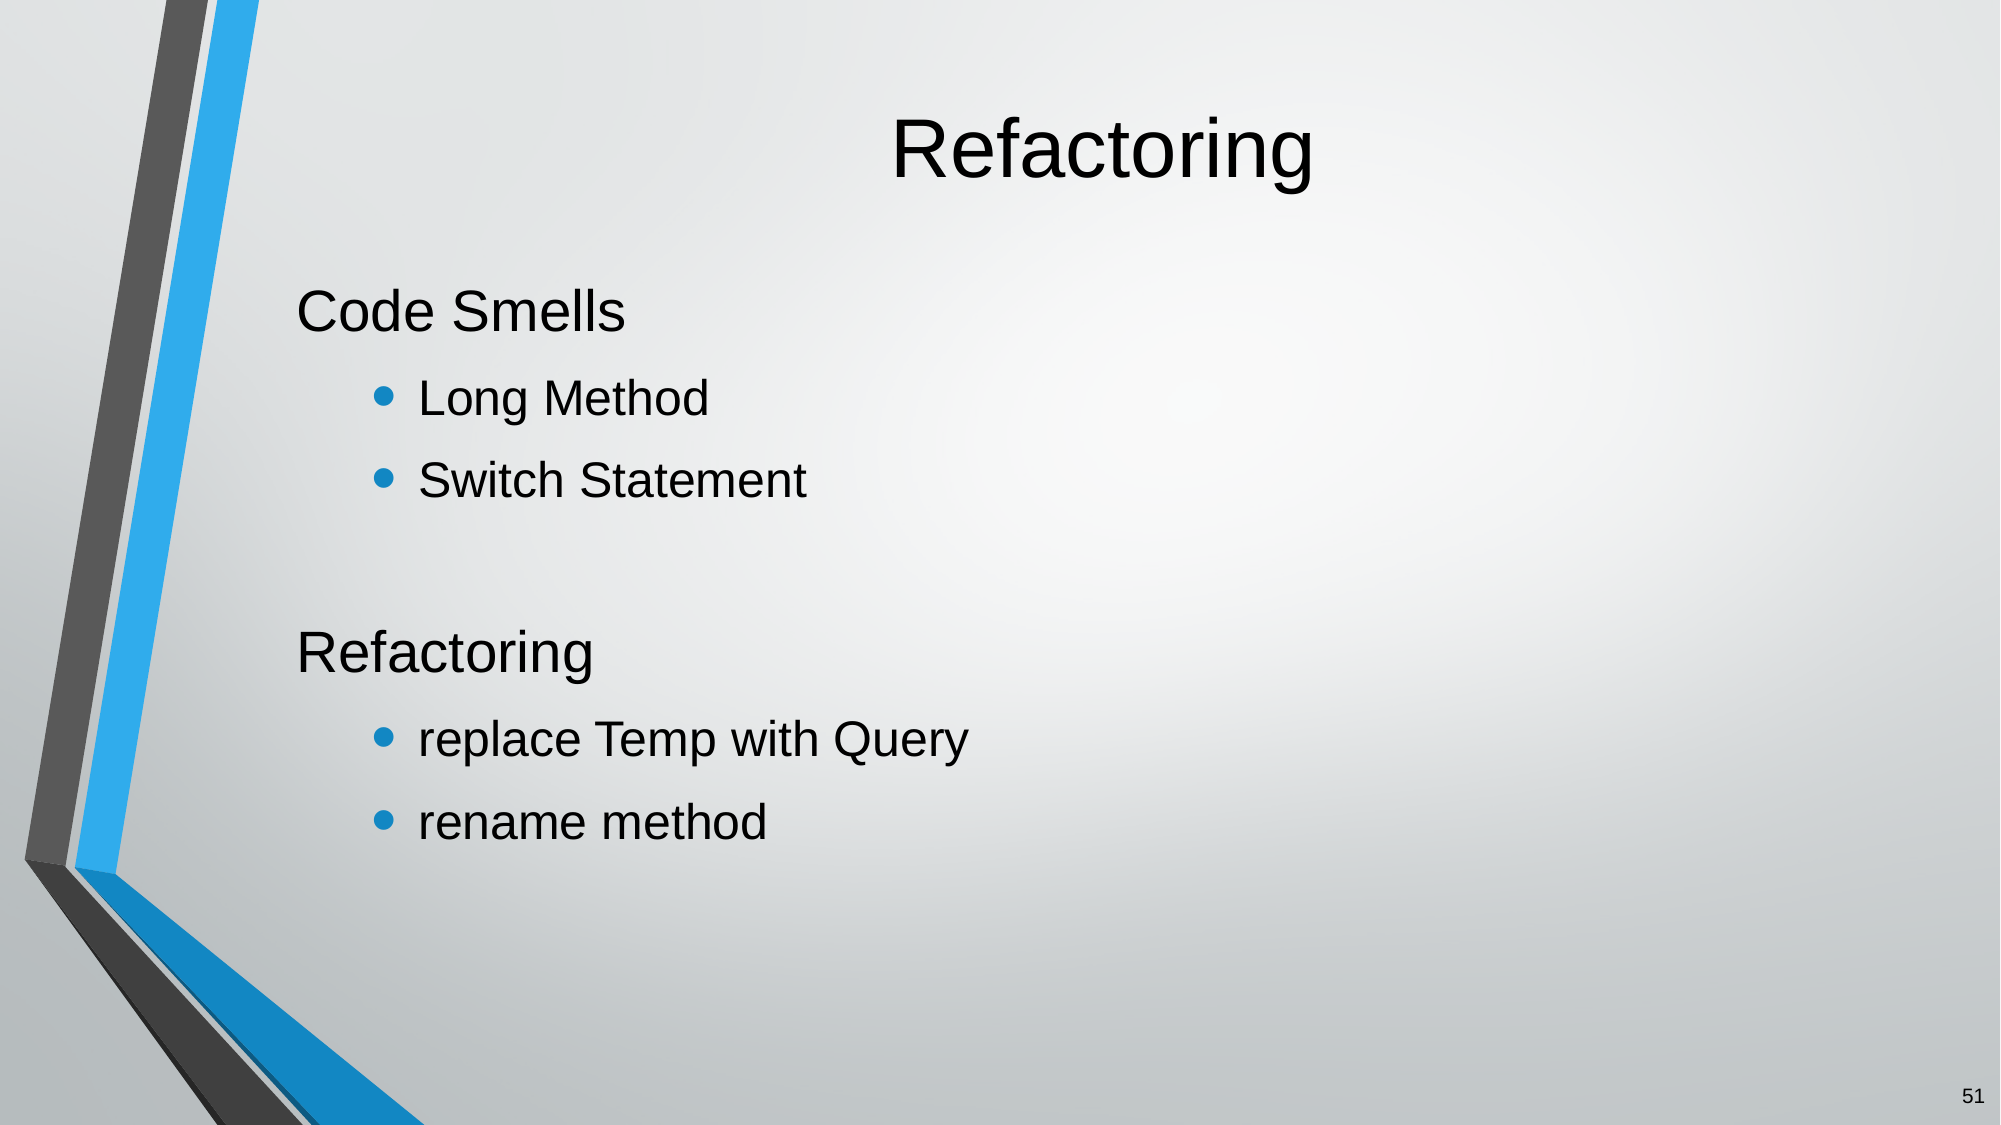

# Refactoring
Code Smells
Long Method
Switch Statement

Refactoring
replace Temp with Query
rename method

51